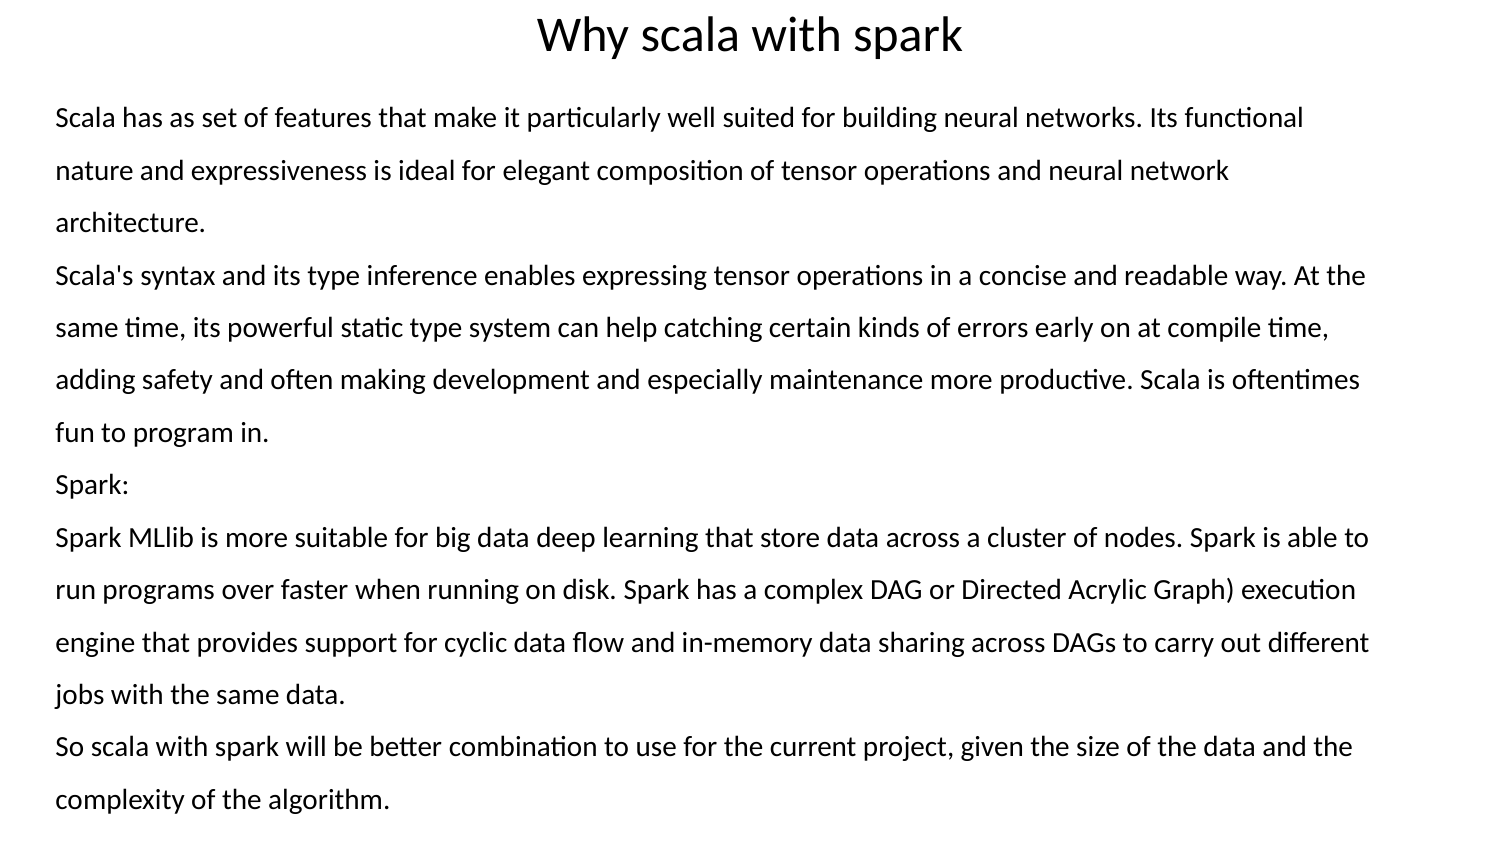

Why scala with spark
Scala has as set of features that make it particularly well suited for building neural networks. Its functional nature and expressiveness is ideal for elegant composition of tensor operations and neural network architecture.
Scala's syntax and its type inference enables expressing tensor operations in a concise and readable way. At the same time, its powerful static type system can help catching certain kinds of errors early on at compile time, adding safety and often making development and especially maintenance more productive. Scala is oftentimes fun to program in.
Spark:
Spark MLlib is more suitable for big data deep learning that store data across a cluster of nodes. Spark is able to run programs over faster when running on disk. Spark has a complex DAG or Directed Acrylic Graph) execution engine that provides support for cyclic data flow and in-memory data sharing across DAGs to carry out different jobs with the same data.
So scala with spark will be better combination to use for the current project, given the size of the data and the complexity of the algorithm.